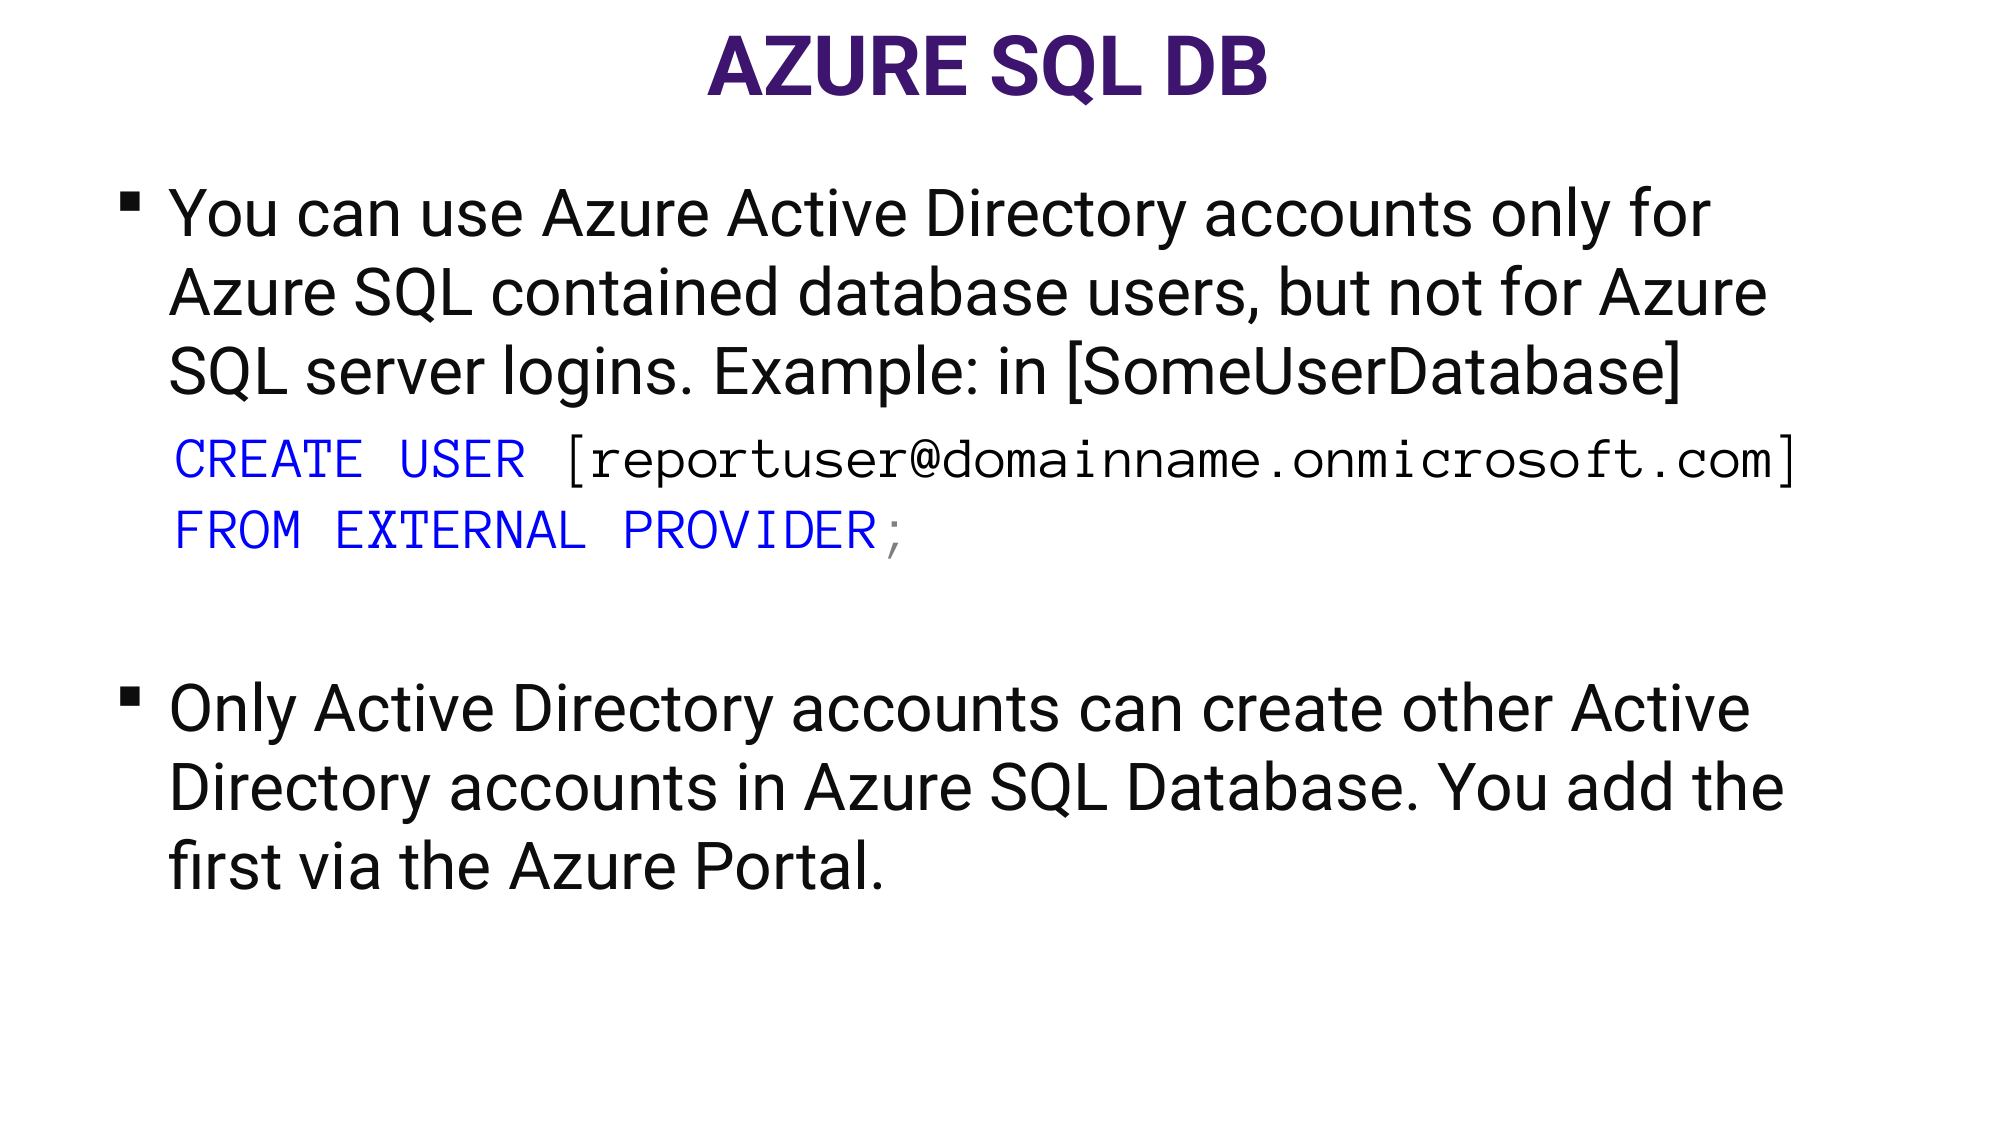

# Azure SQL DB
You can use Azure Active Directory accounts only for Azure SQL contained database users, but not for Azure SQL server logins. Example: in [SomeUserDatabase]
CREATE USER [reportuser@domainname.onmicrosoft.com]
FROM EXTERNAL PROVIDER;

Only Active Directory accounts can create other Active Directory accounts in Azure SQL Database. You add the first via the Azure Portal.